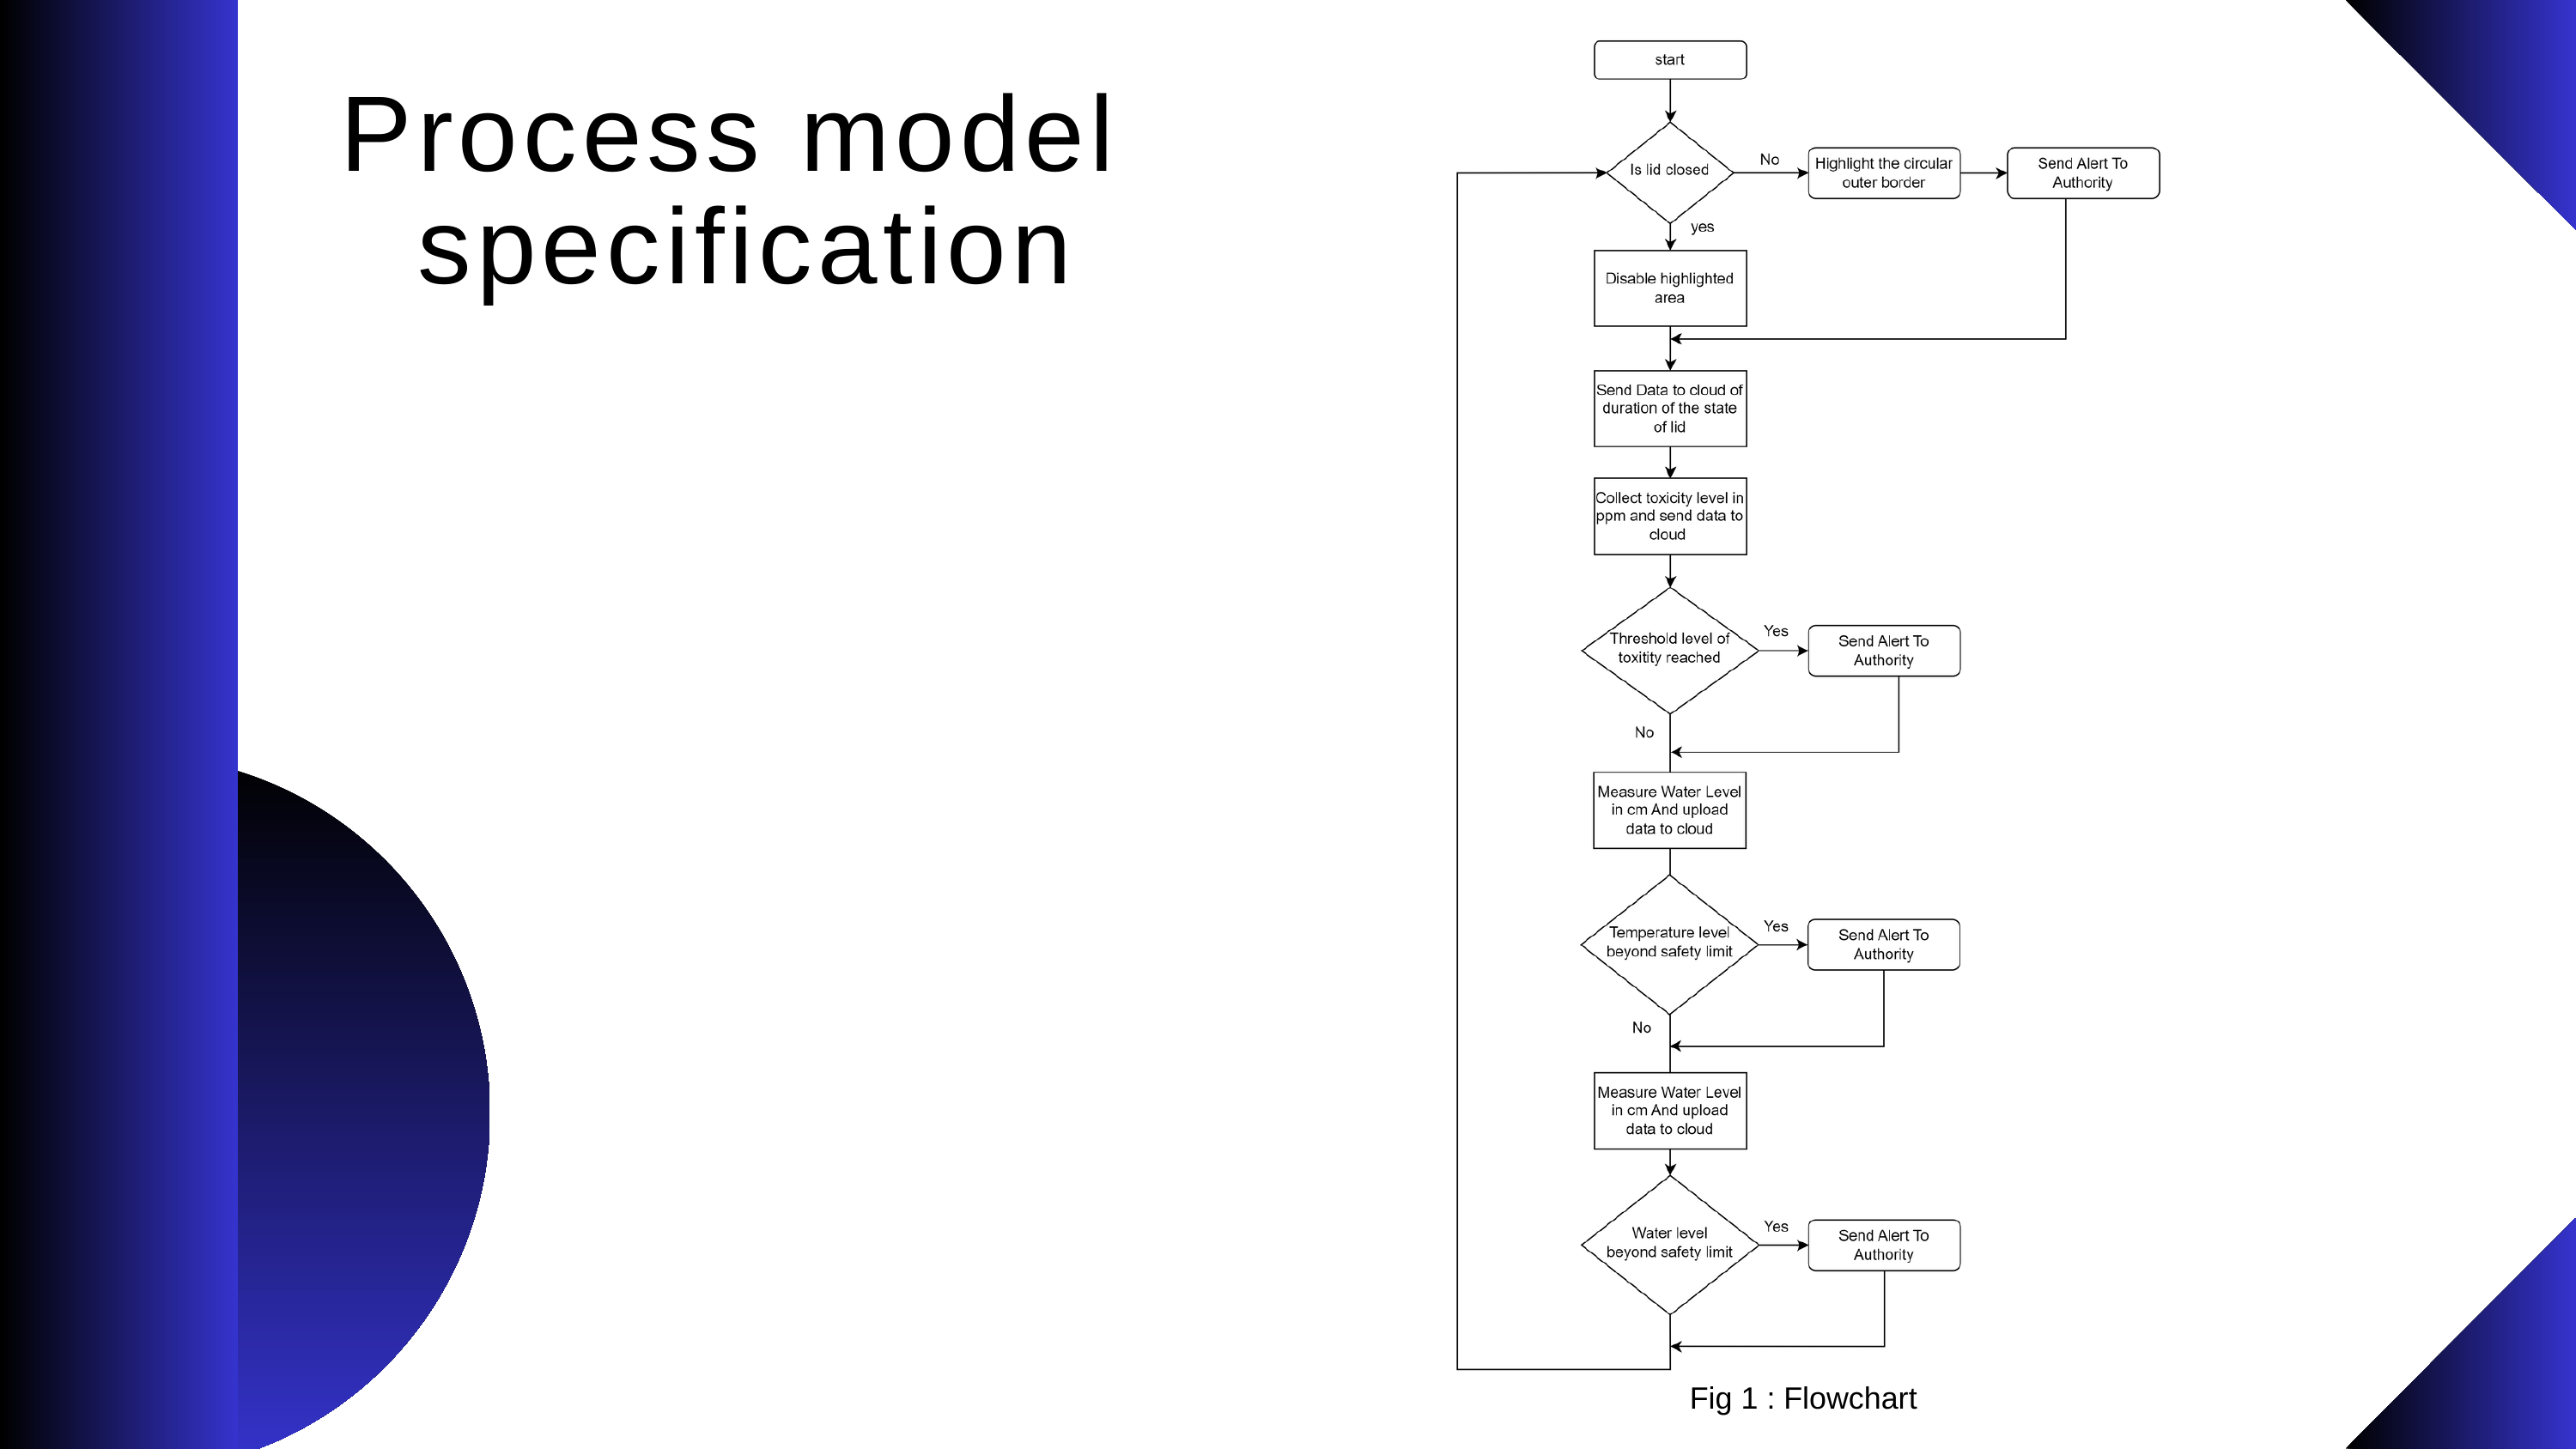

Process model
 specification

Fig 1 : Flowchart